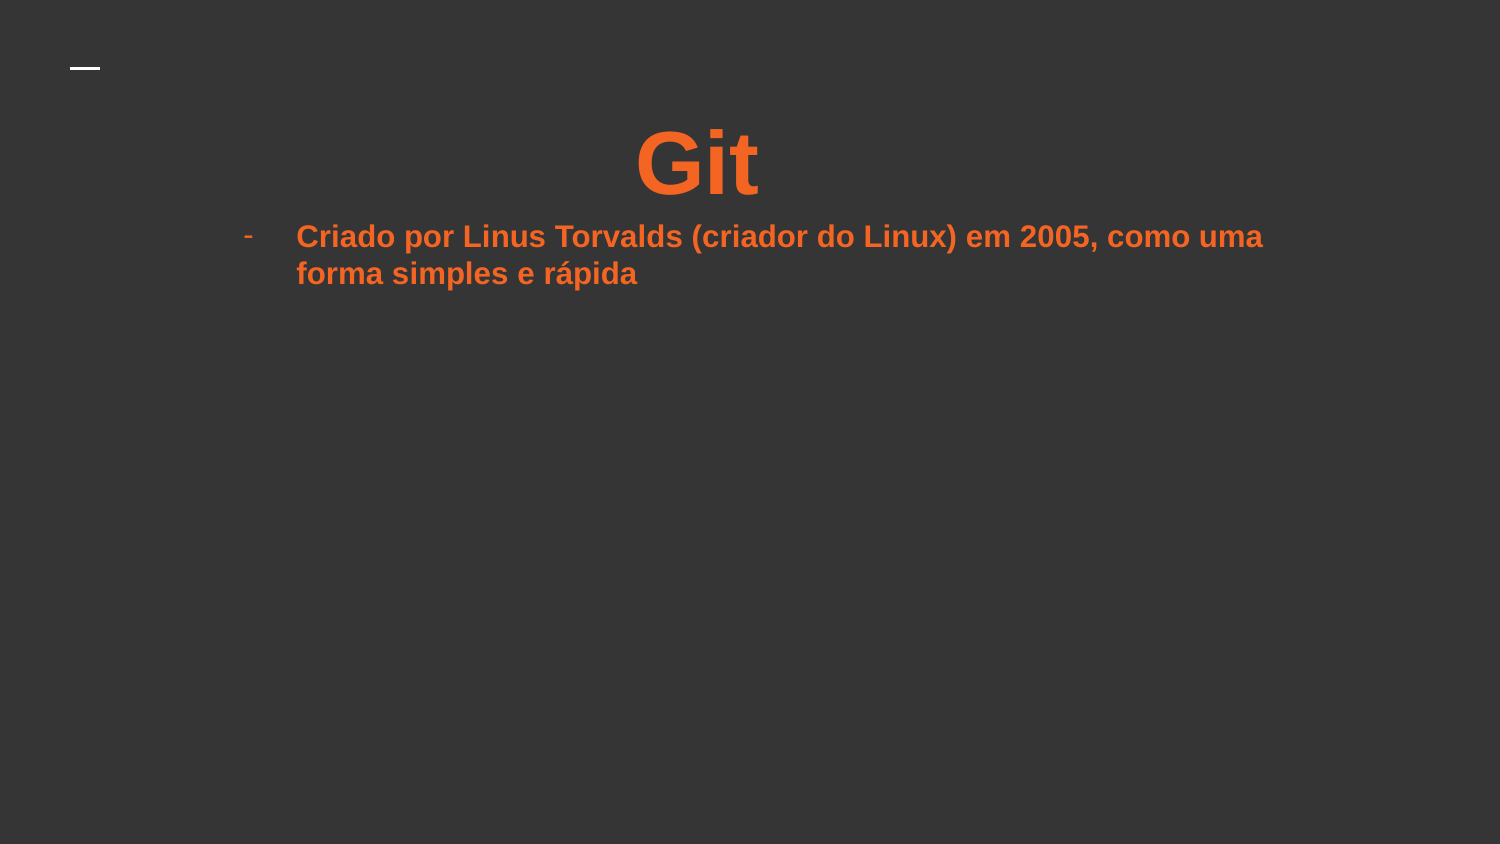

# Git
Criado por Linus Torvalds (criador do Linux) em 2005, como uma forma simples e rápida